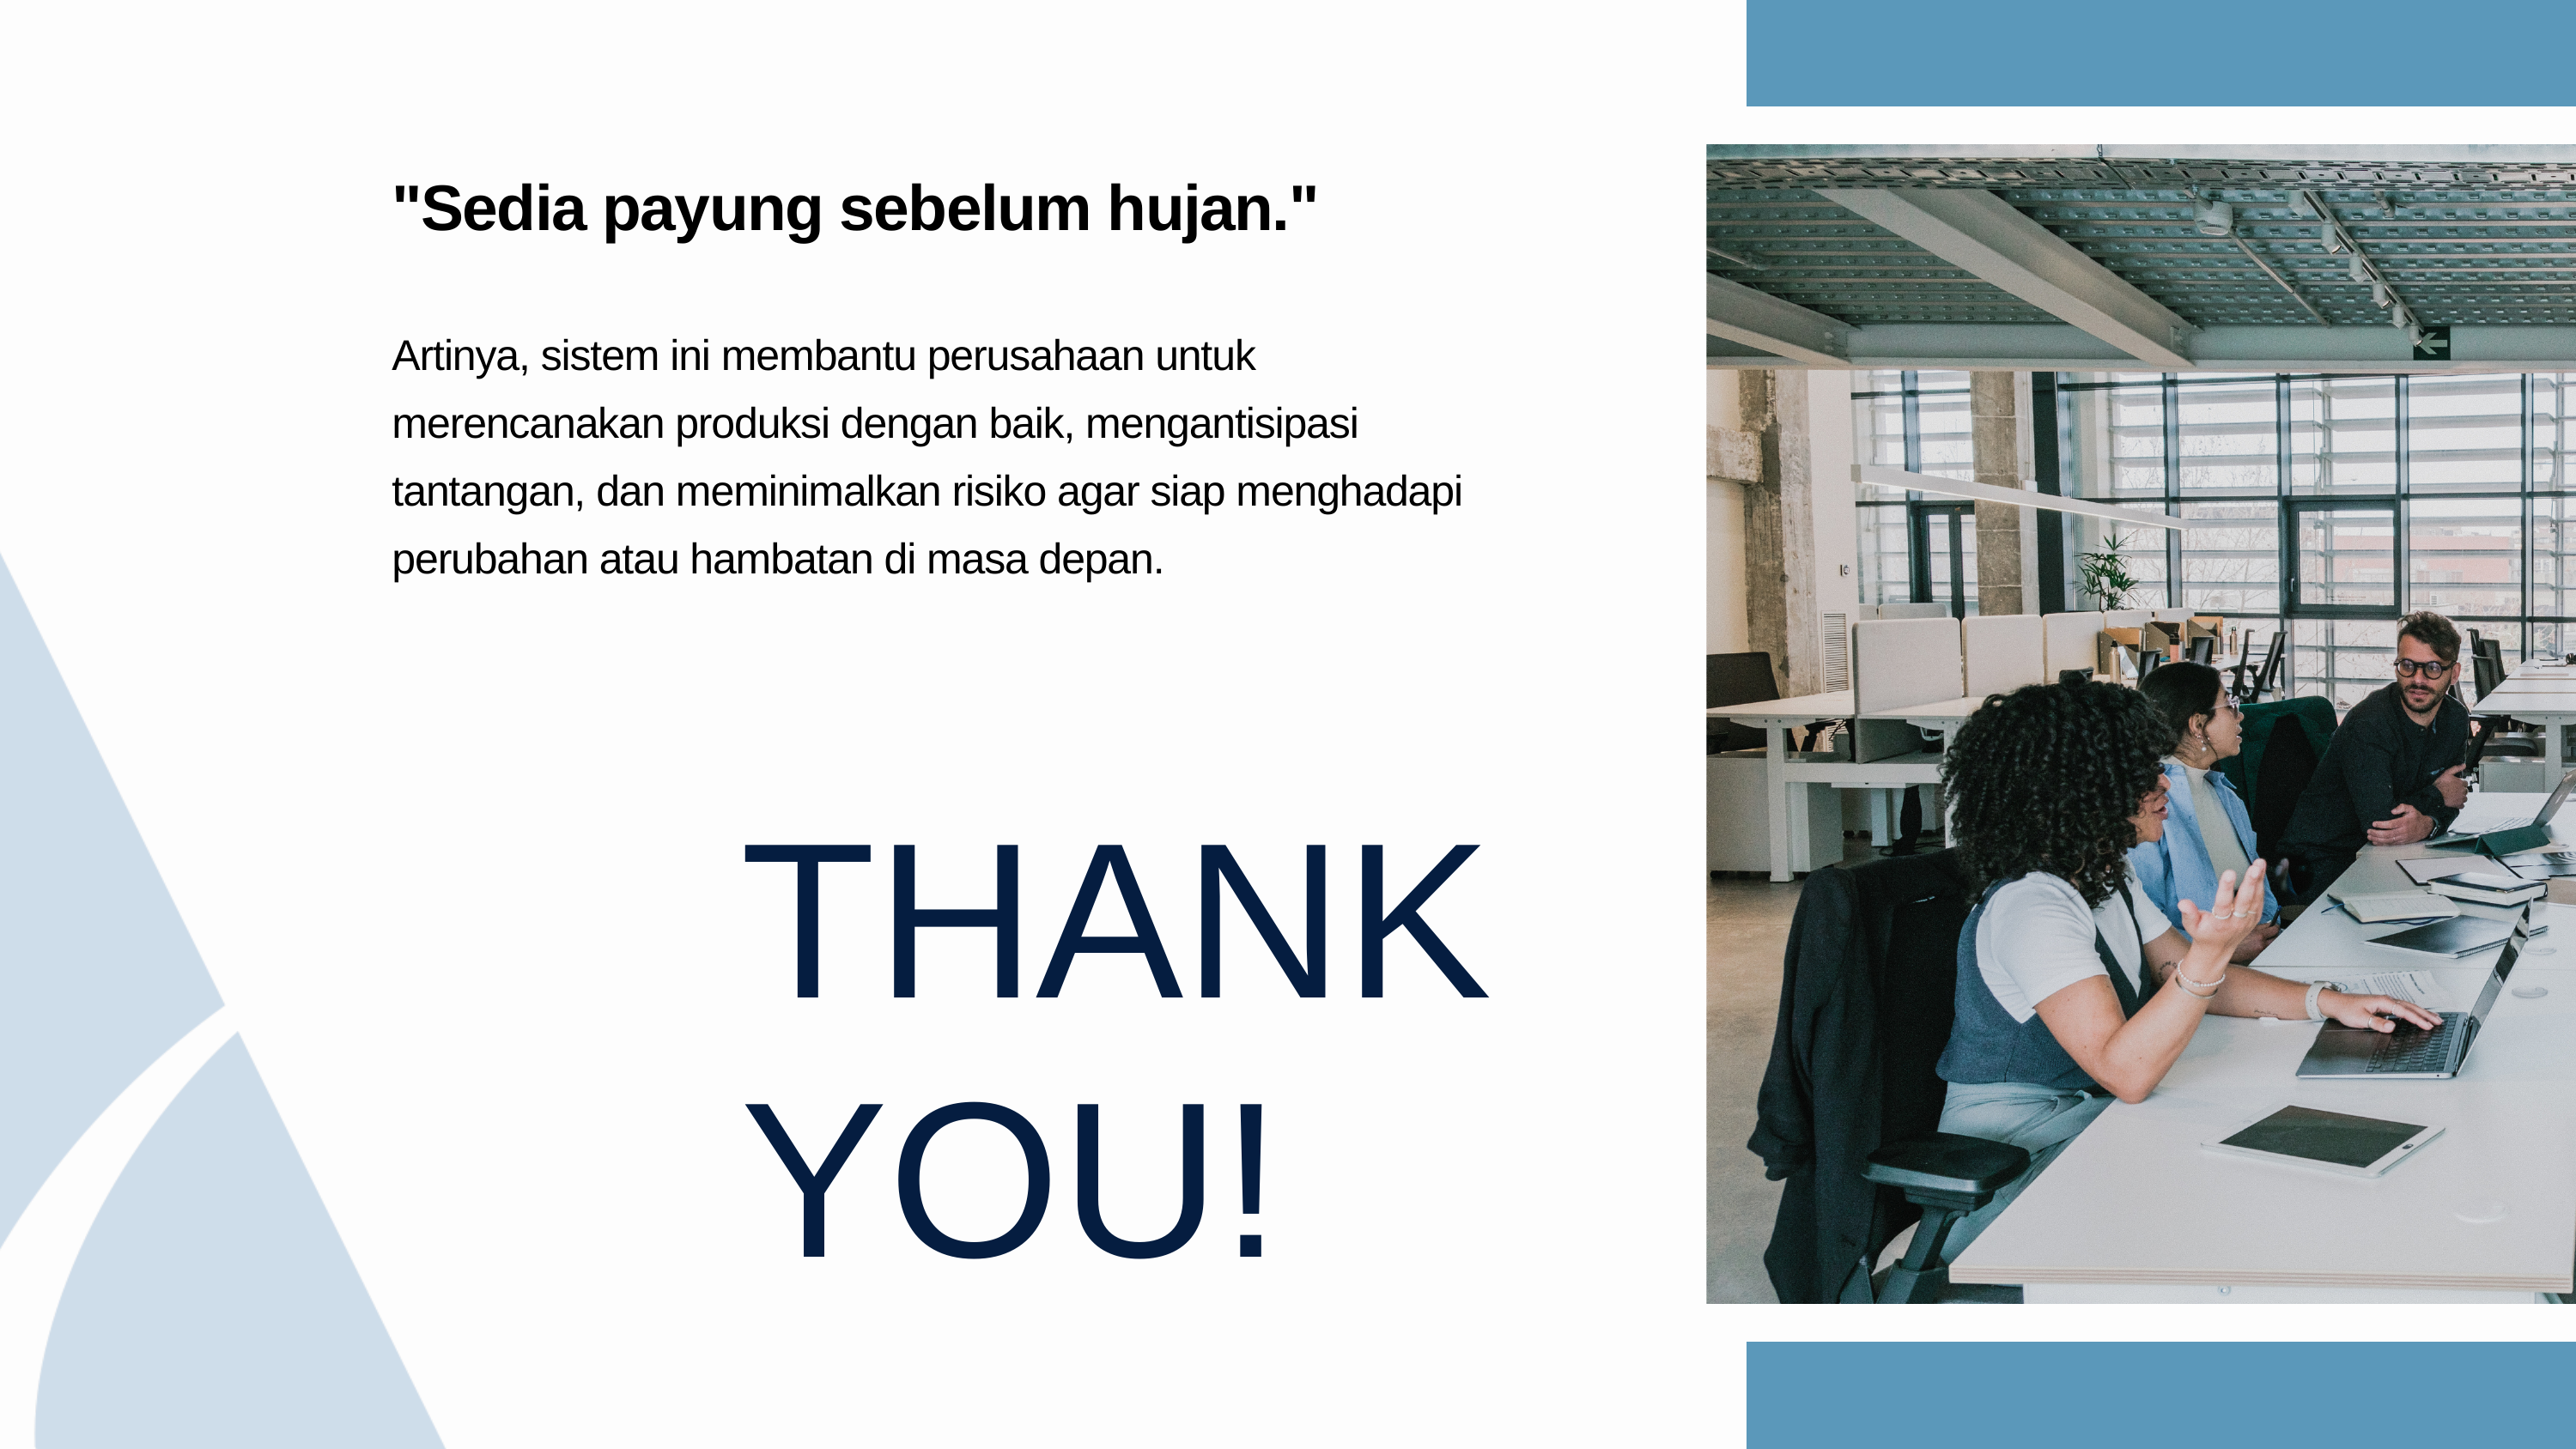

"Sedia payung sebelum hujan."

Artinya, sistem ini membantu perusahaan untuk merencanakan produksi dengan baik, mengantisipasi tantangan, dan meminimalkan risiko agar siap menghadapi perubahan atau hambatan di masa depan.

THANK YOU!